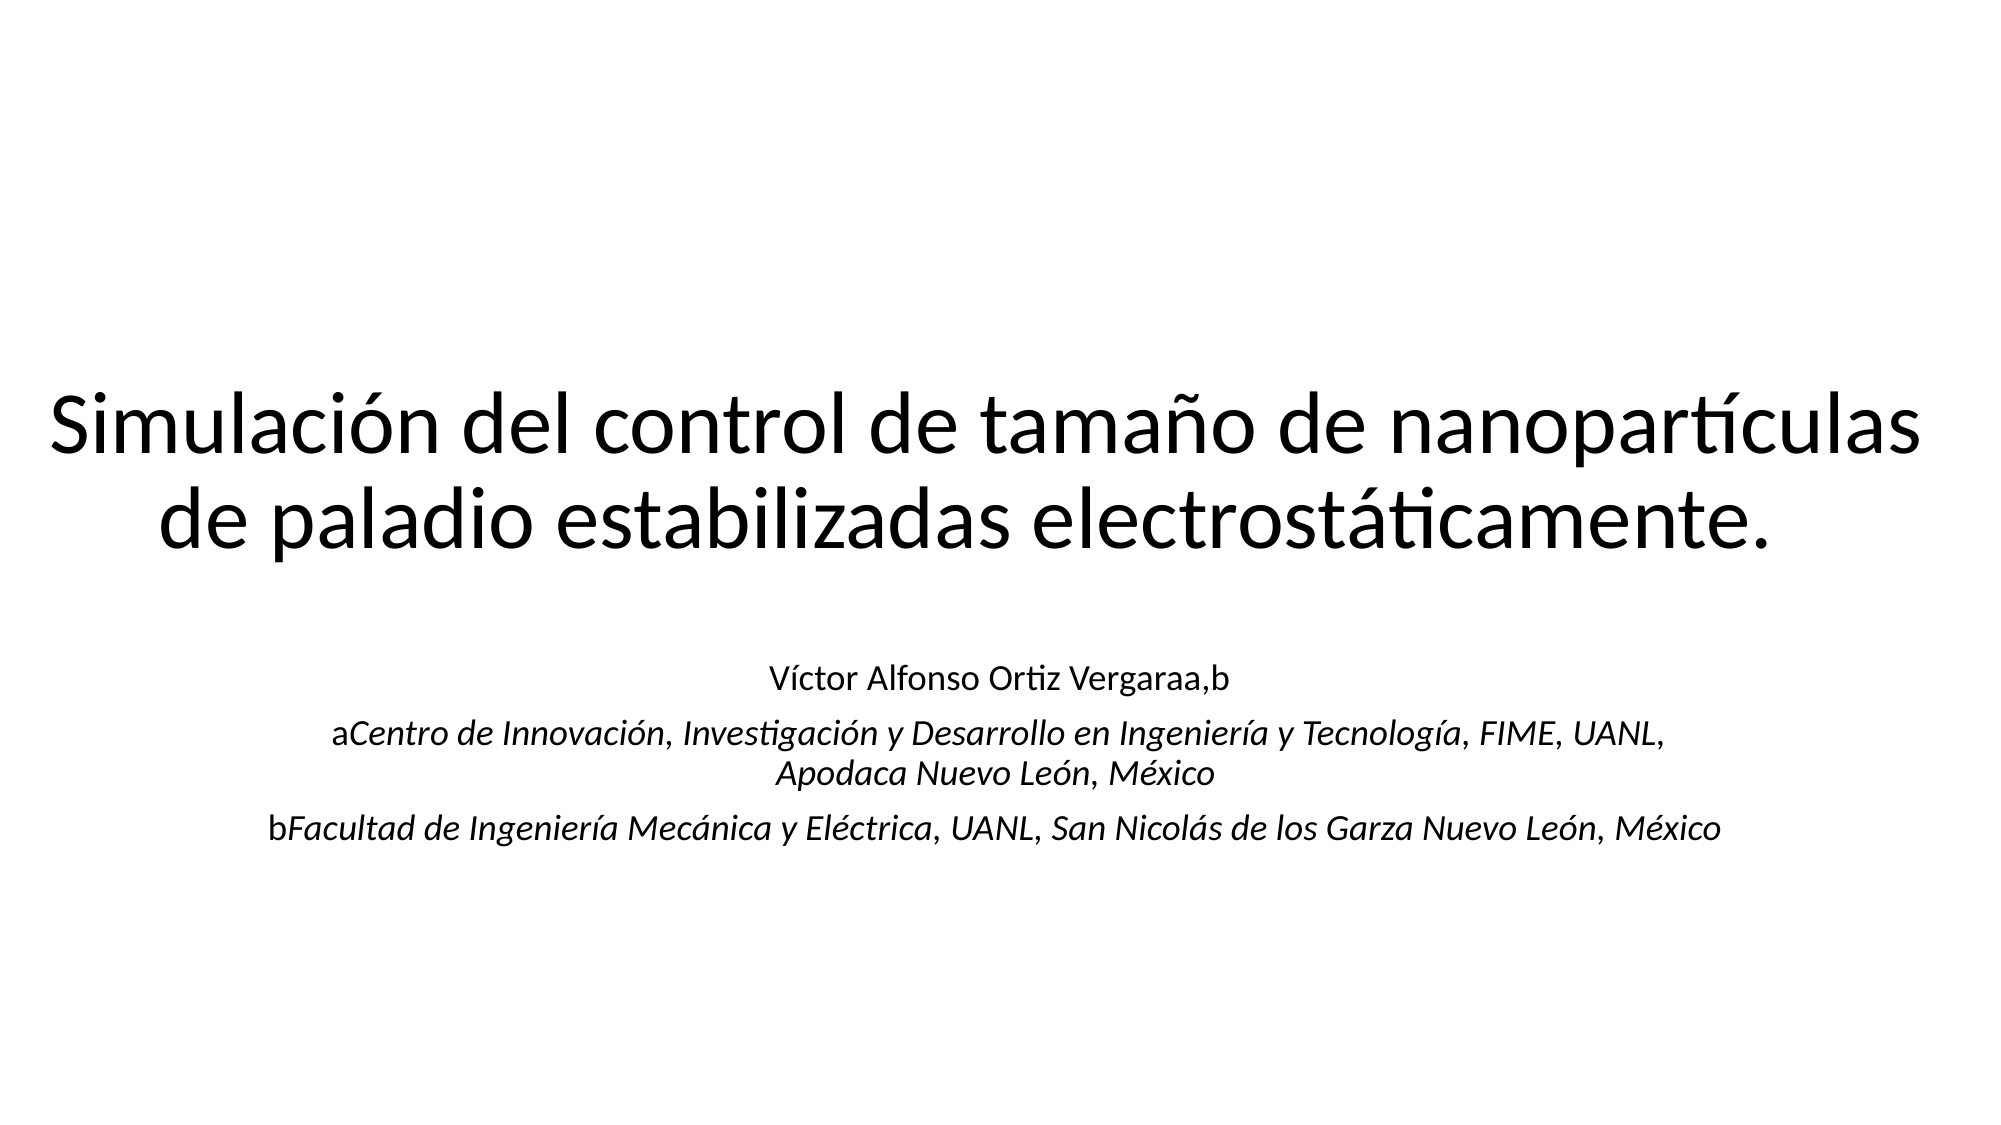

# Simulación del control de tamaño de nanopartículas de paladio estabilizadas electrostáticamente.

 Víctor Alfonso Ortiz Vergaraa,b
aCentro de Innovación, Investigación y Desarrollo en Ingeniería y Tecnología, FIME, UANL, Apodaca Nuevo León, México
bFacultad de Ingeniería Mecánica y Eléctrica, UANL, San Nicolás de los Garza Nuevo León, México